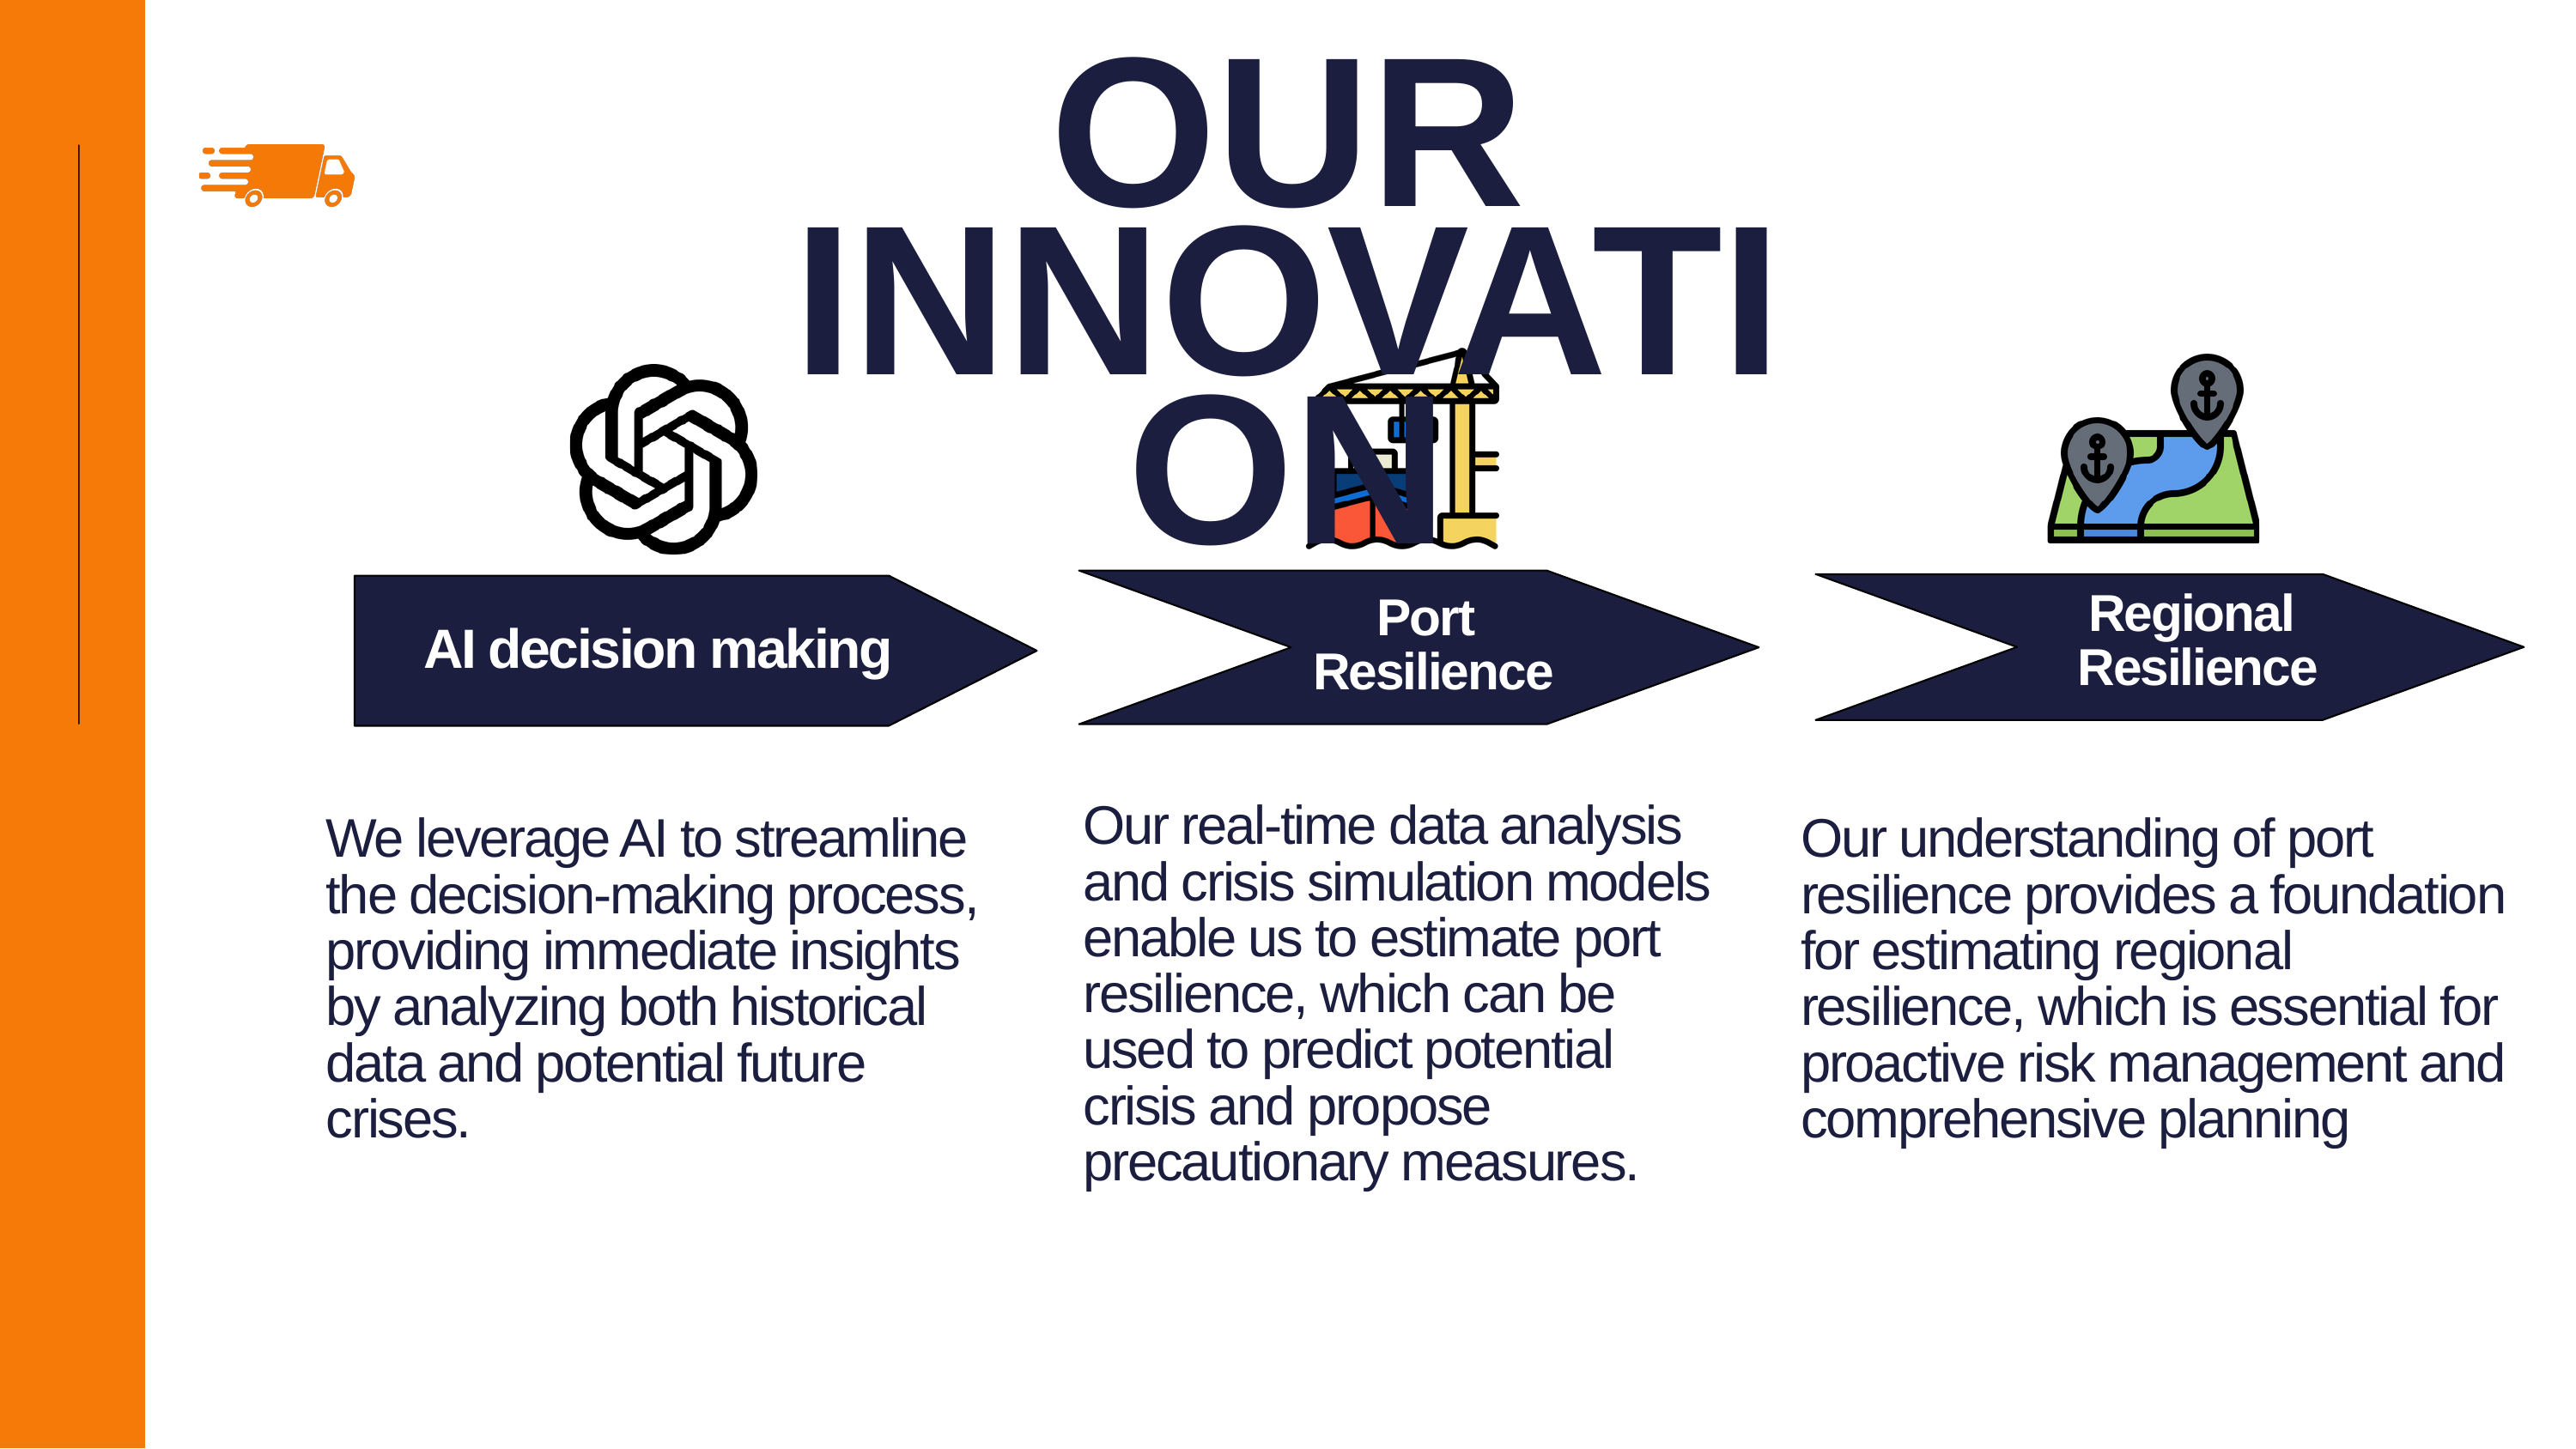

OUR INNOVATION

Regional
Resilience
Port
 Resilience
AI decision making
Our real-time data analysis and crisis simulation models enable us to estimate port resilience, which can be used to predict potential crisis and propose precautionary measures.
We leverage AI to streamline the decision-making process, providing immediate insights by analyzing both historical data and potential future crises.
Our understanding of port resilience provides a foundation for estimating regional resilience, which is essential for proactive risk management and comprehensive planning